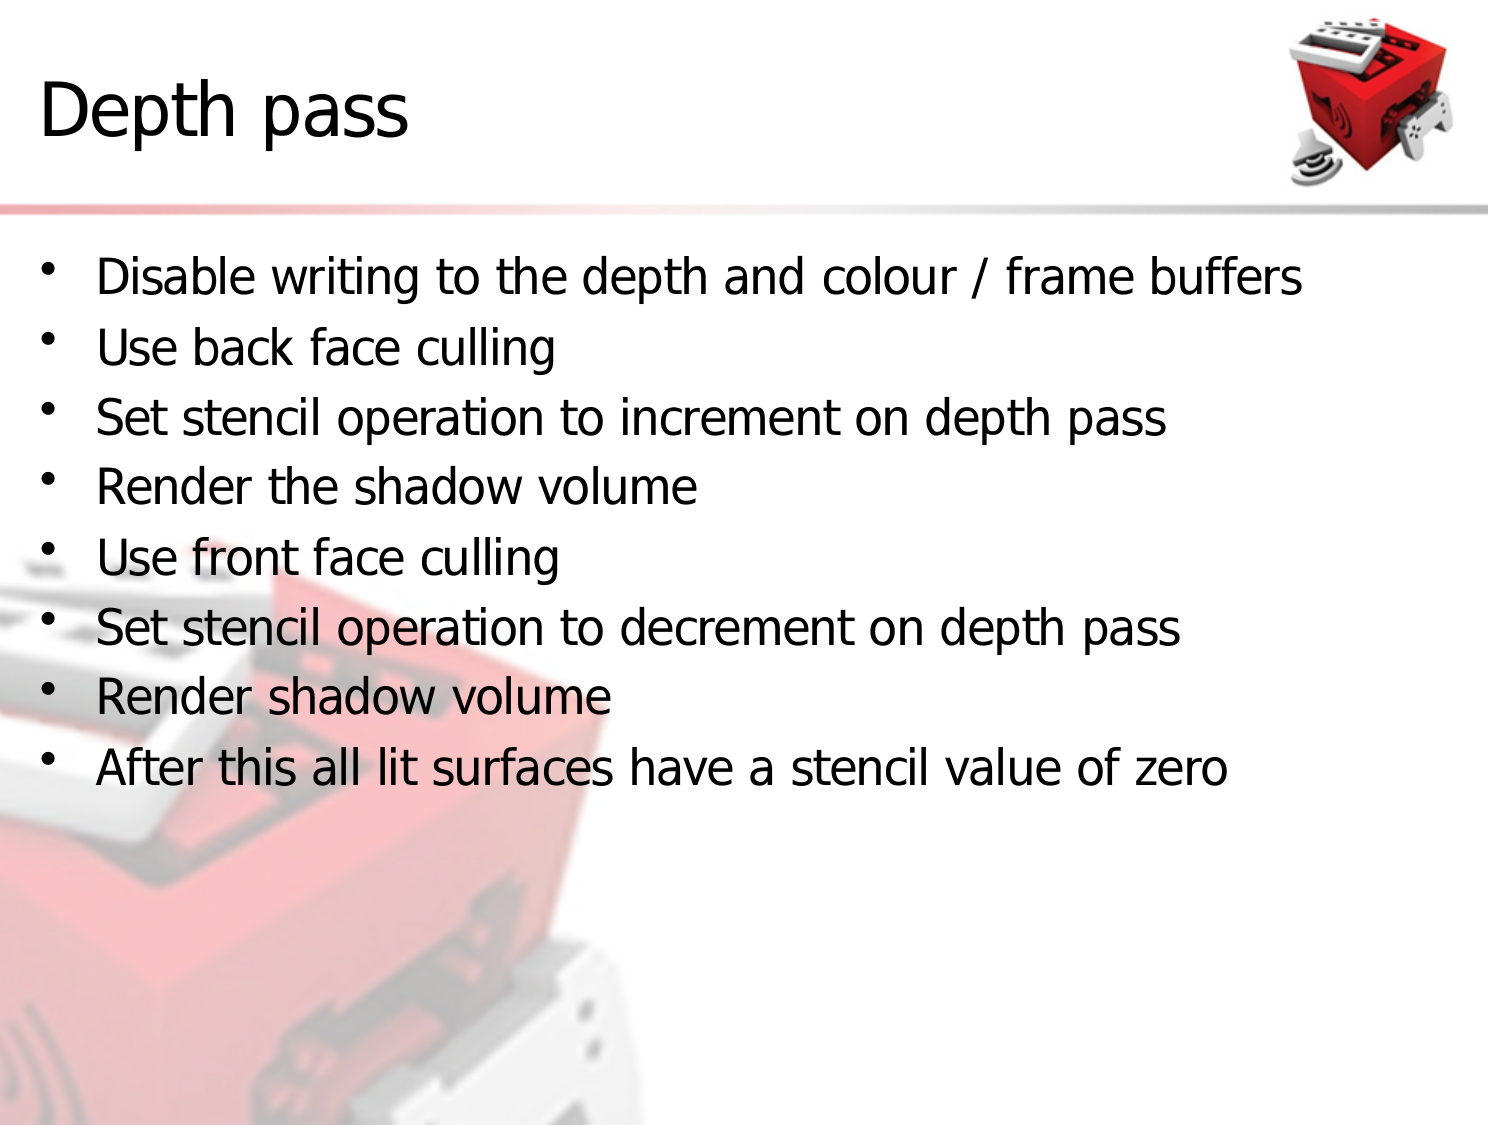

# Depth pass
Disable writing to the depth and colour / frame buffers
Use back face culling
Set stencil operation to increment on depth pass
Render the shadow volume
Use front face culling
Set stencil operation to decrement on depth pass
Render shadow volume
After this all lit surfaces have a stencil value of zero